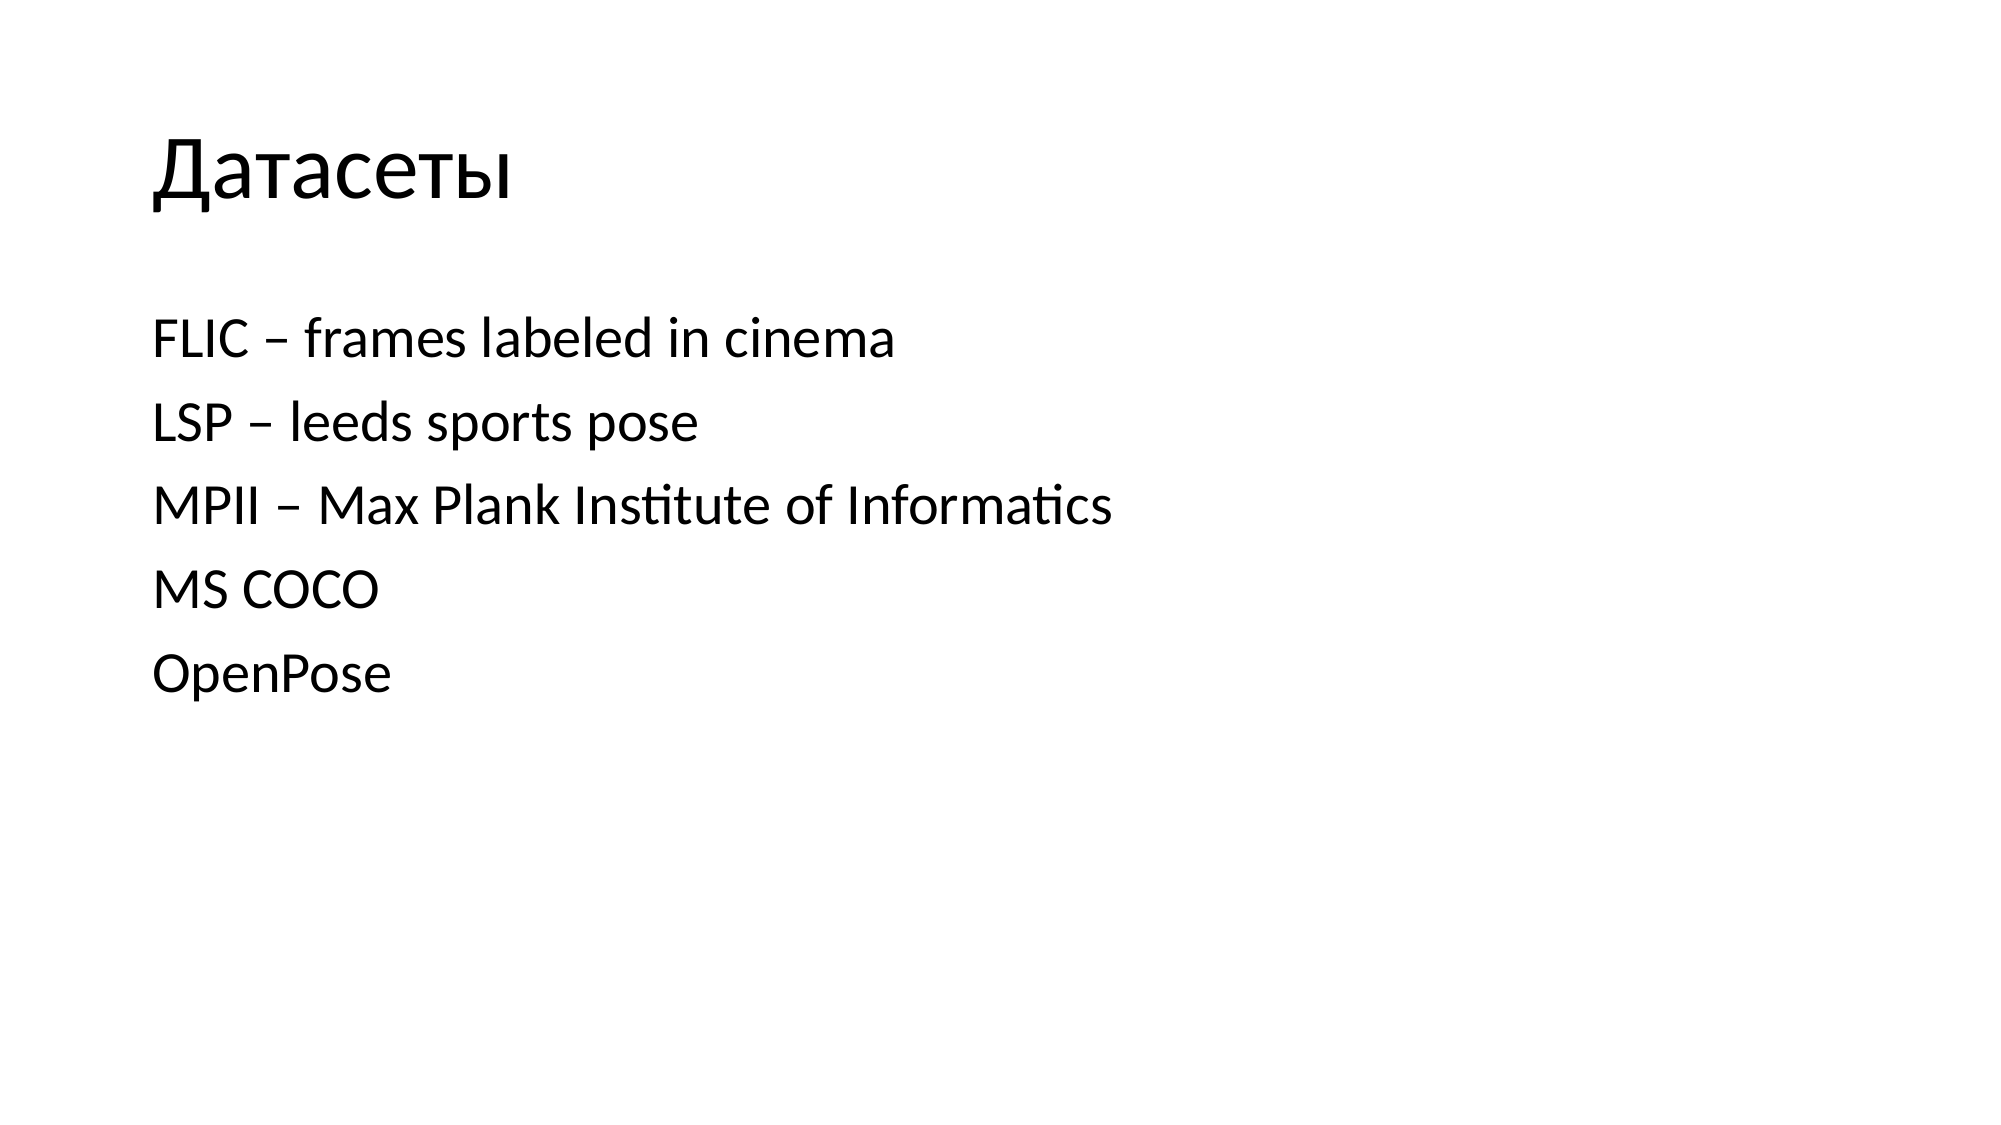

# Датасеты
FLIC – frames labeled in cinema
LSP – leeds sports pose
MPII – Max Plank Institute of Informatics
MS COCO
OpenPose